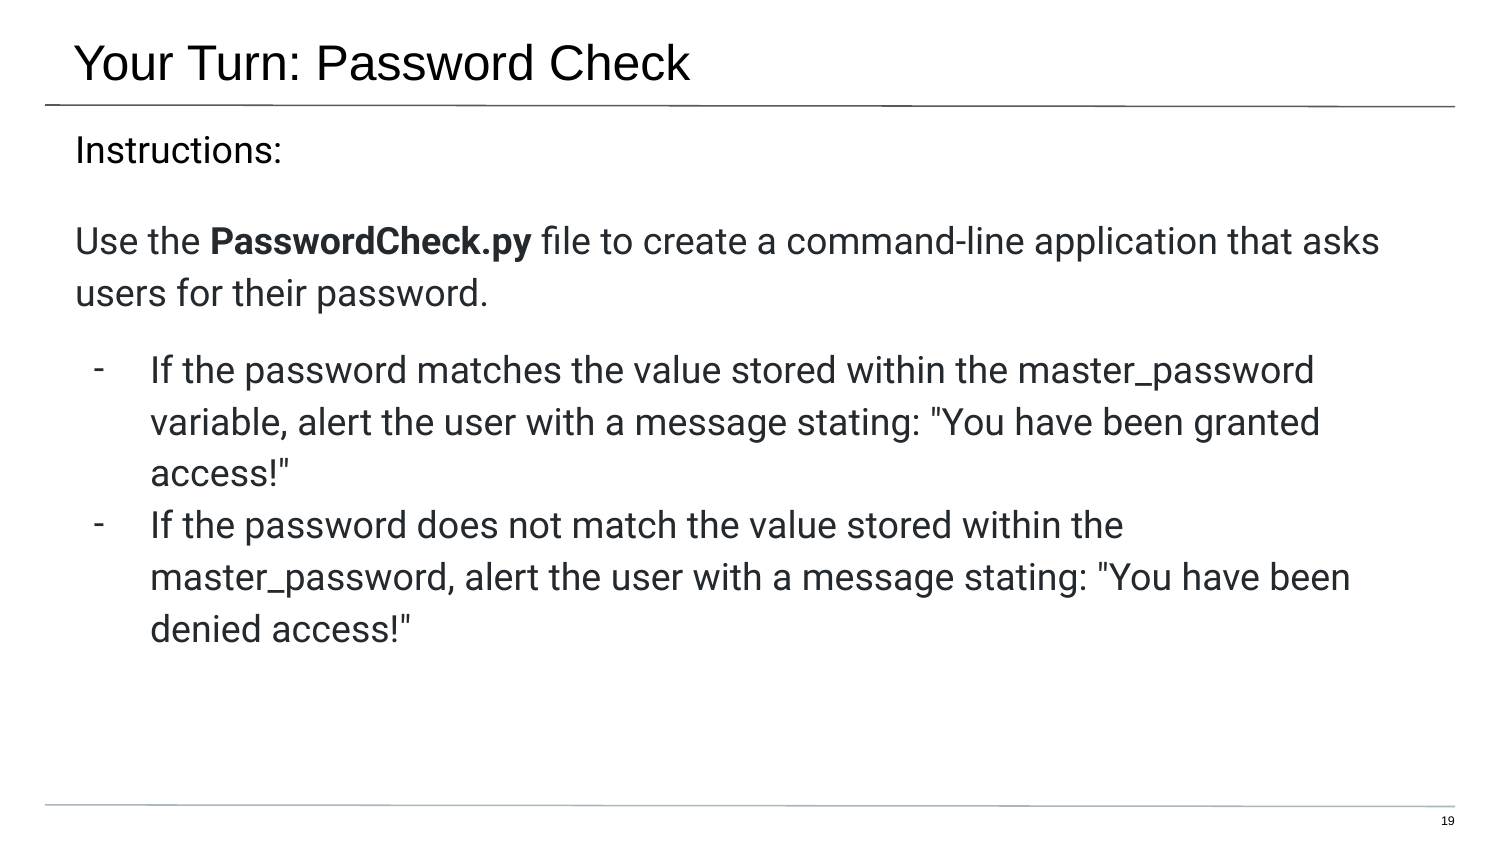

# Your Turn: Password Check
Instructions:
Use the PasswordCheck.py file to create a command-line application that asks users for their password.
If the password matches the value stored within the master_password variable, alert the user with a message stating: "You have been granted access!"
If the password does not match the value stored within the master_password, alert the user with a message stating: "You have been denied access!"

19